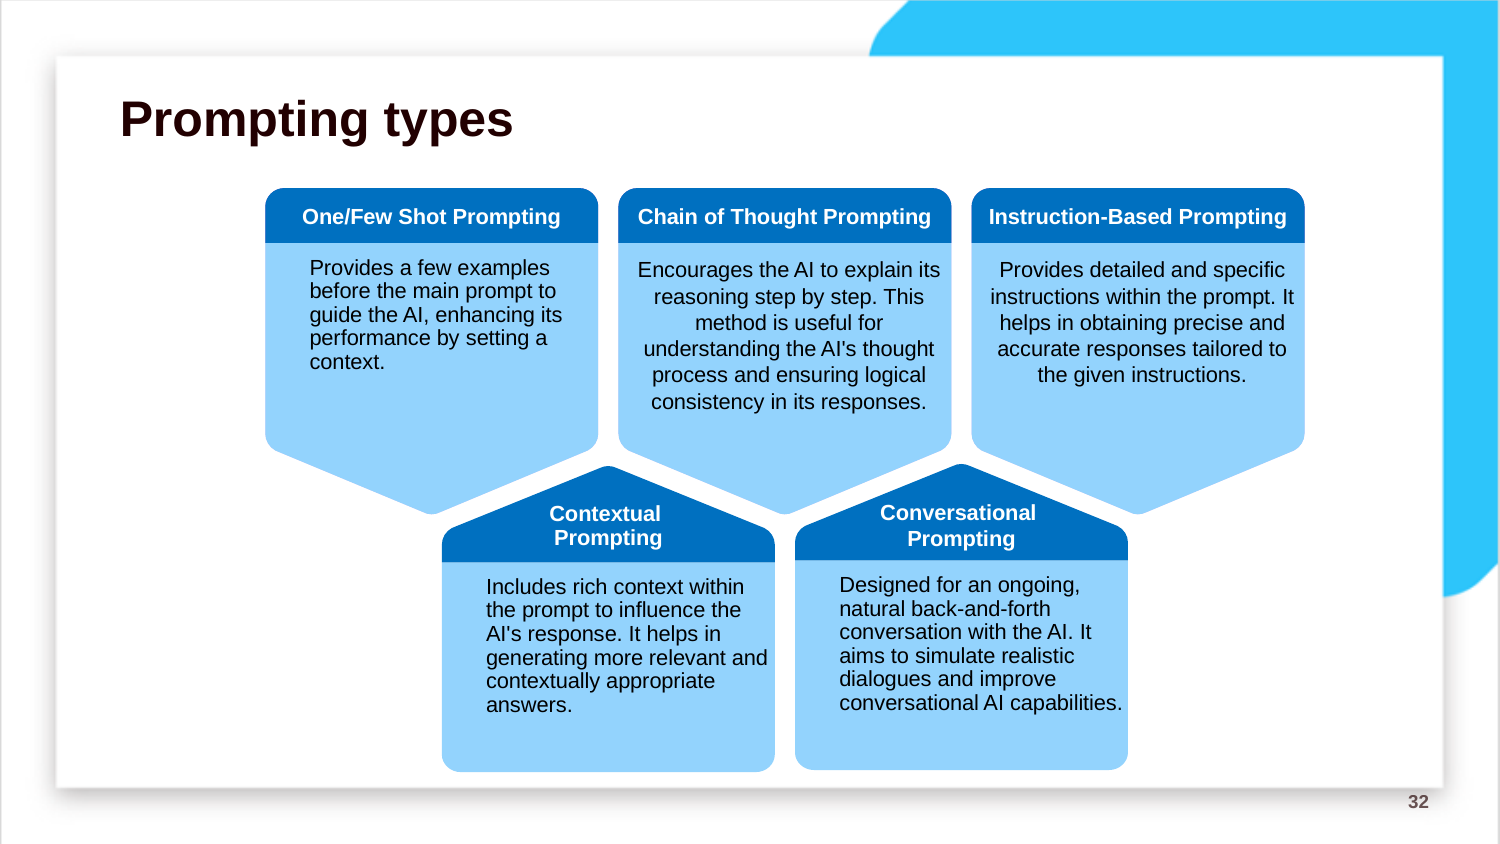

Prompting types
Optimisation
One/Few Shot Prompting
Content production
Chain of Thought Prompting
Automation
Instruction-Based Prompting
Optimising repetitive tasks
Planning and project management
Improving operational processes
Forecasting models
Provides a few examples before the main prompt to guide the AI, enhancing its performance by setting a context.
Image and infographic content
Video, audio and music content
Translation
UX design, websites
Writing texts and articles
Encourages the AI to explain its reasoning step by step. This method is useful for understanding the AI's thought process and ensuring logical consistency in its responses.
Meeting minutes
Business and technology watch
Production flow,
summarising texts and documents
Predictive maintenance
Provides detailed and specific instructions within the prompt. It helps in obtaining precise and accurate responses tailored to the given instructions.
Conversational
Prompting
Contextual
Prompting
Designed for an ongoing, natural back-and-forth conversation with the AI. It aims to simulate realistic dialogues and improve conversational AI capabilities.
Includes rich context within the prompt to influence the AI's response. It helps in generating more relevant and contextually appropriate answers.